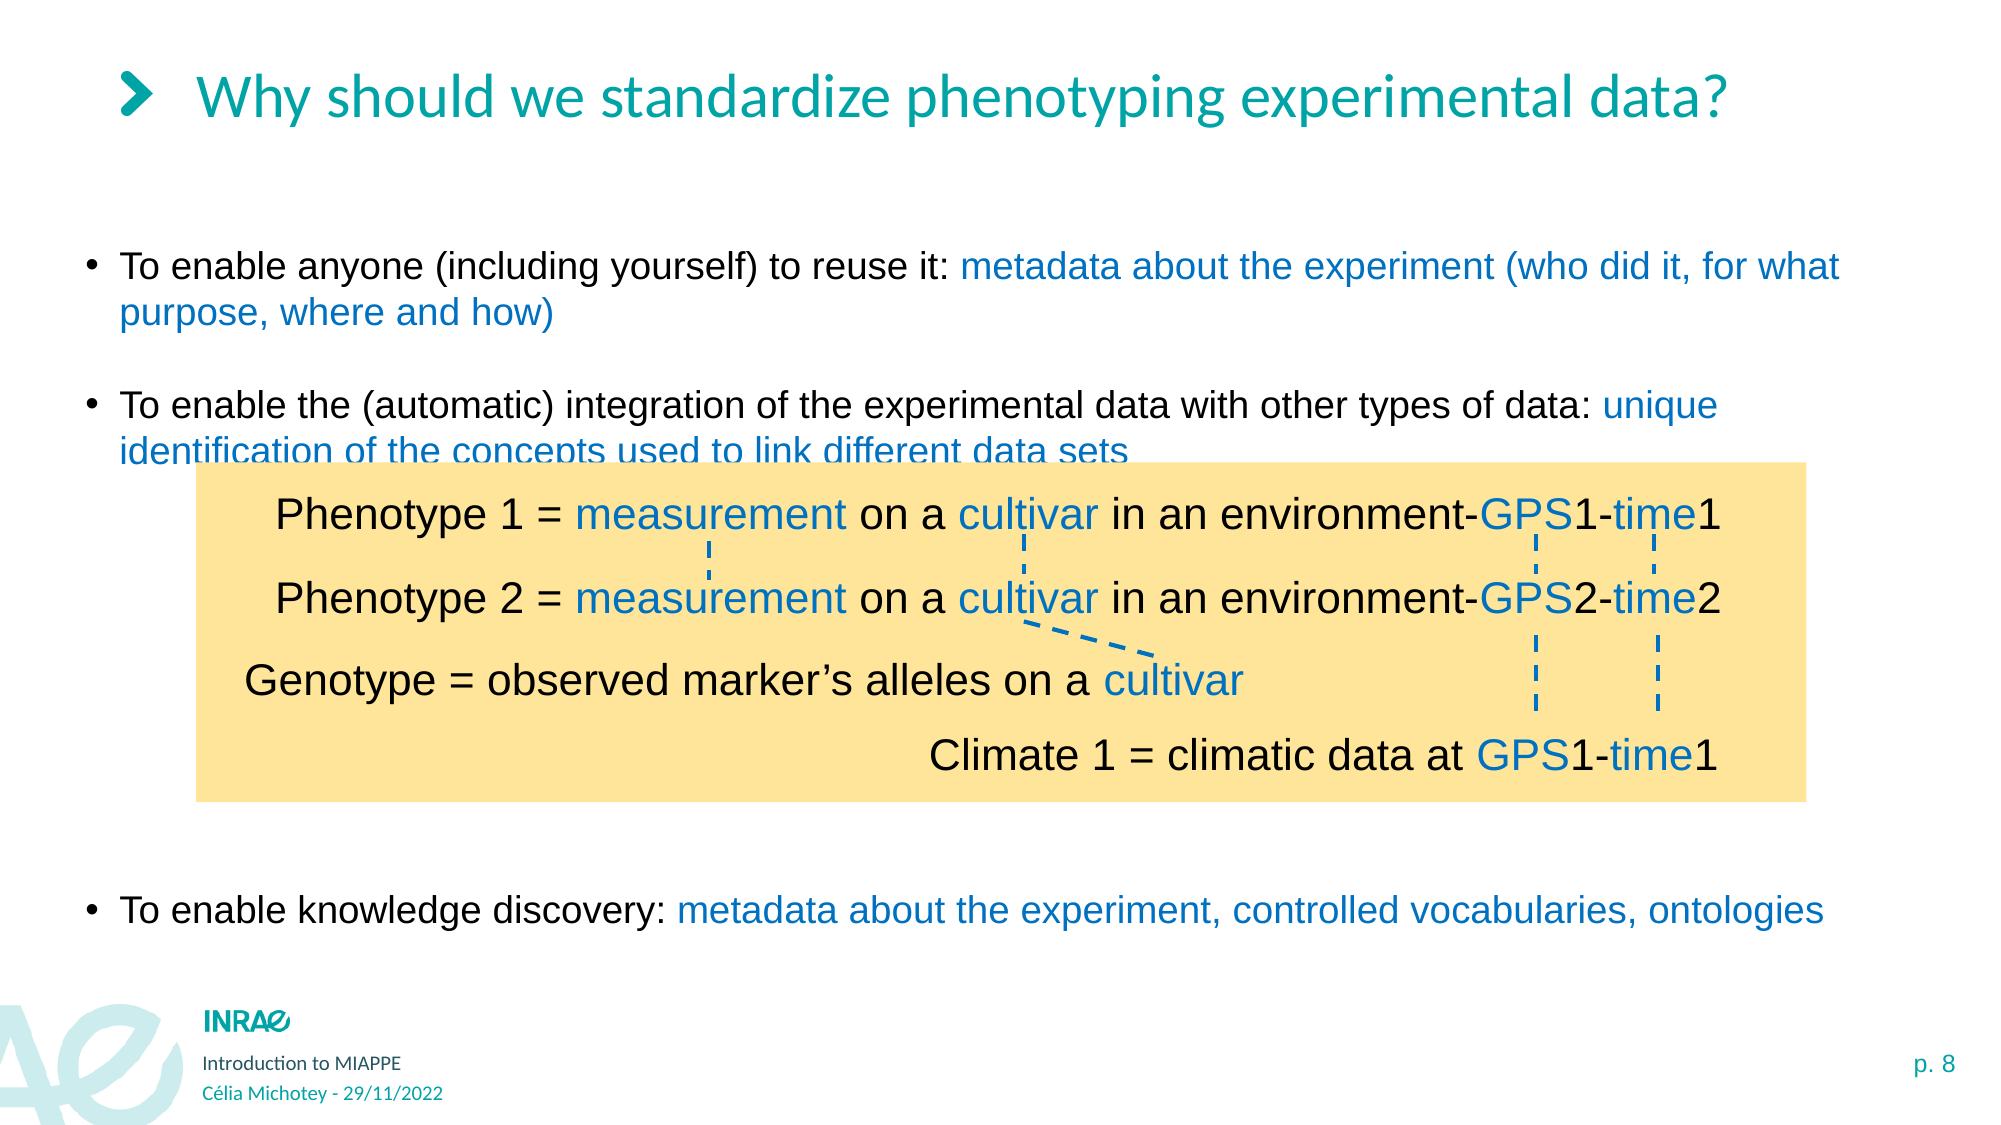

# Why should we standardize phenotyping experimental data?
To enable anyone (including yourself) to reuse it: metadata about the experiment (who did it, for what purpose, where and how)

To enable the (automatic) integration of the experimental data with other types of data: unique identification of the concepts used to link different data sets

To enable knowledge discovery: metadata about the experiment, controlled vocabularies, ontologies

Phenotype 1 = measurement on a cultivar in an environment-GPS1-time1
Phenotype 2 = measurement on a cultivar in an environment-GPS2-time2
Genotype = observed marker’s alleles on a cultivar
Climate 1 = climatic data at GPS1-time1